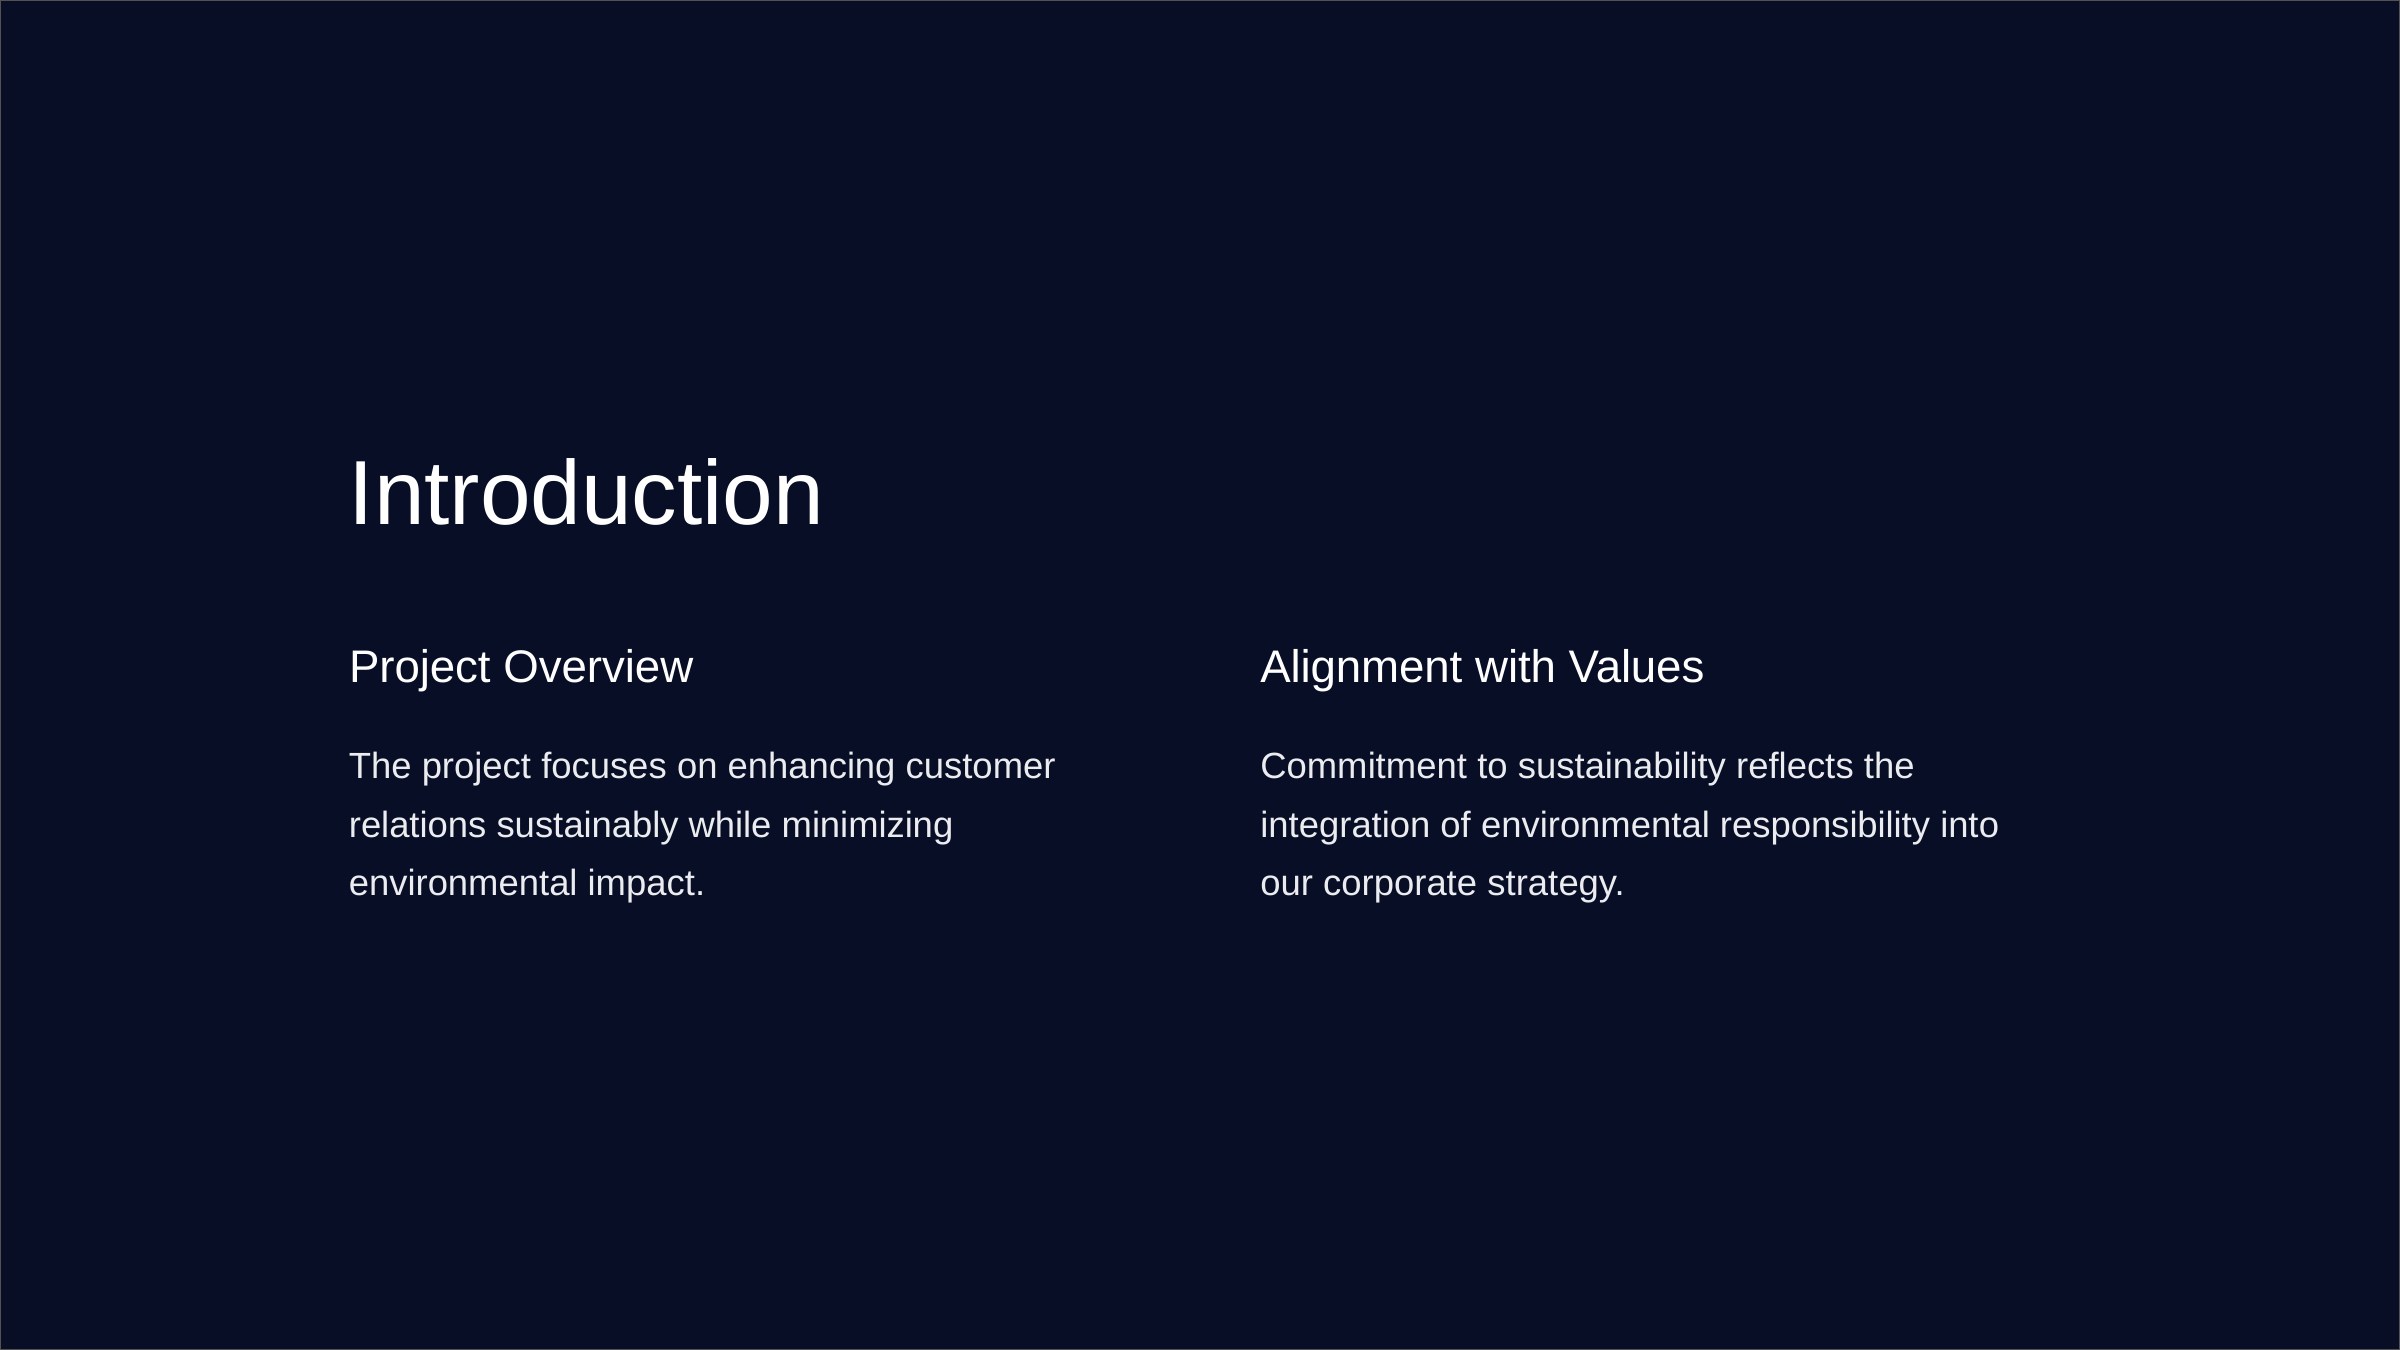

Introduction
Project Overview
Alignment with Values
The project focuses on enhancing customer relations sustainably while minimizing environmental impact.
Commitment to sustainability reflects the integration of environmental responsibility into our corporate strategy.